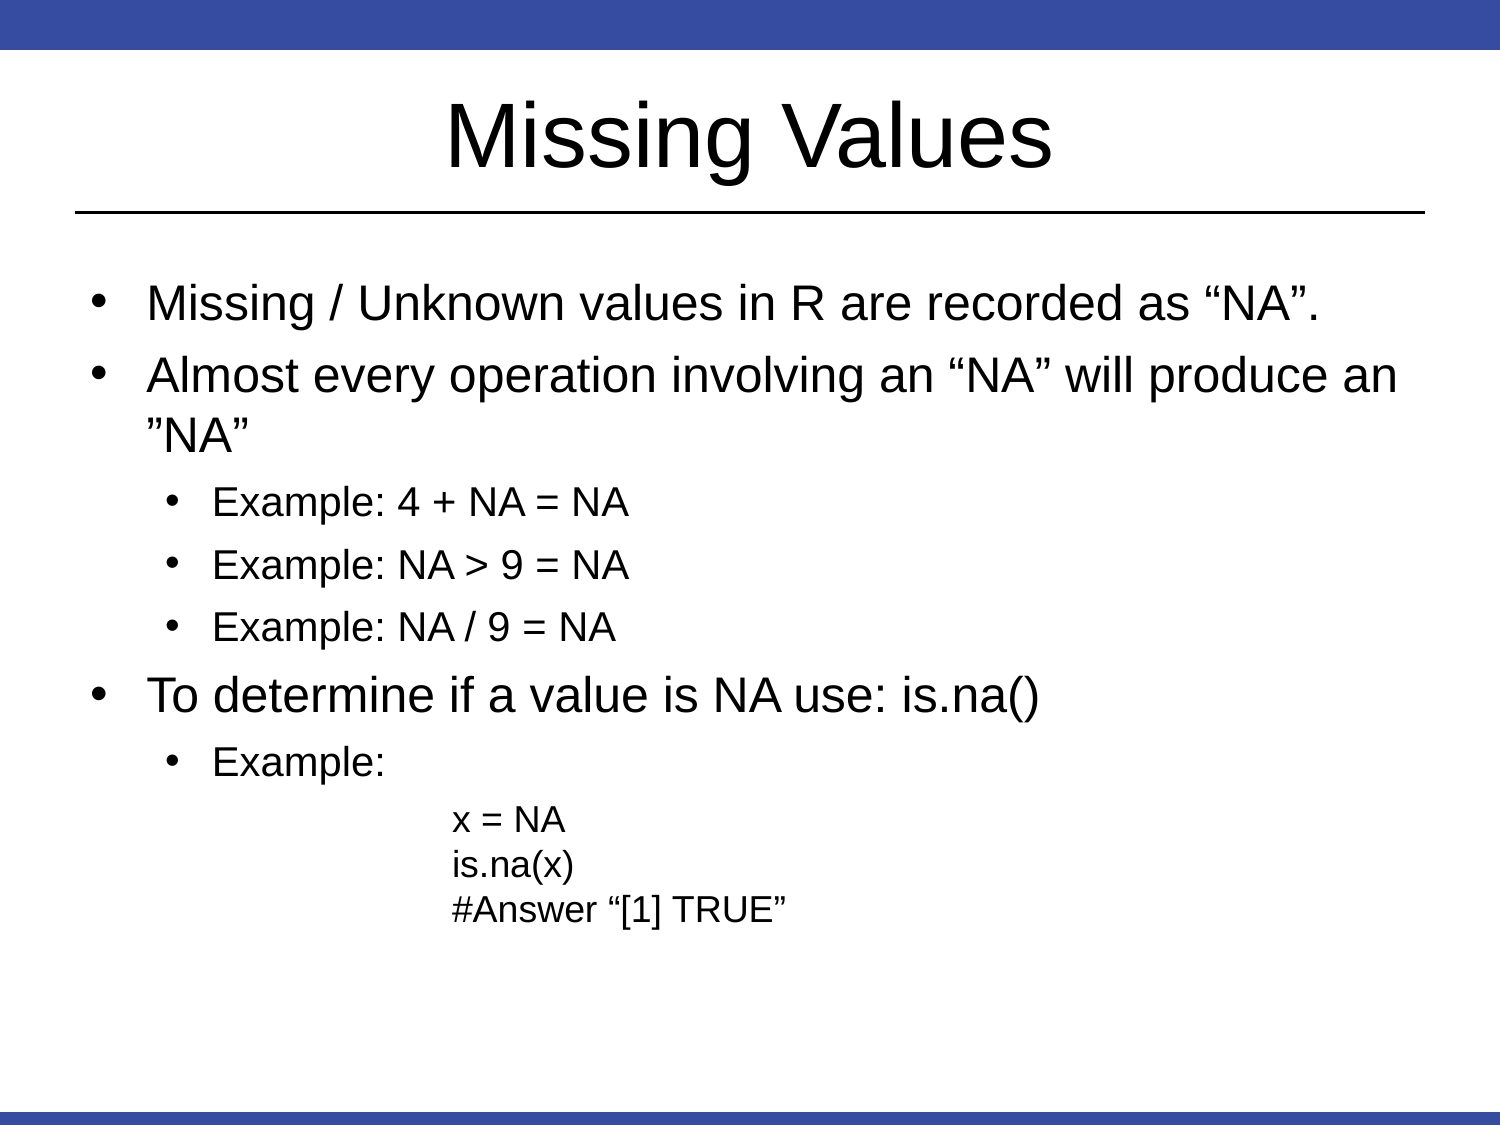

# Missing Values
Missing / Unknown values in R are recorded as “NA”.
Almost every operation involving an “NA” will produce an ”NA”
Example: 4 + NA = NA
Example: NA > 9 = NA
Example: NA / 9 = NA
To determine if a value is NA use: is.na()
Example:
x = NA
is.na(x)
#Answer “[1] TRUE”